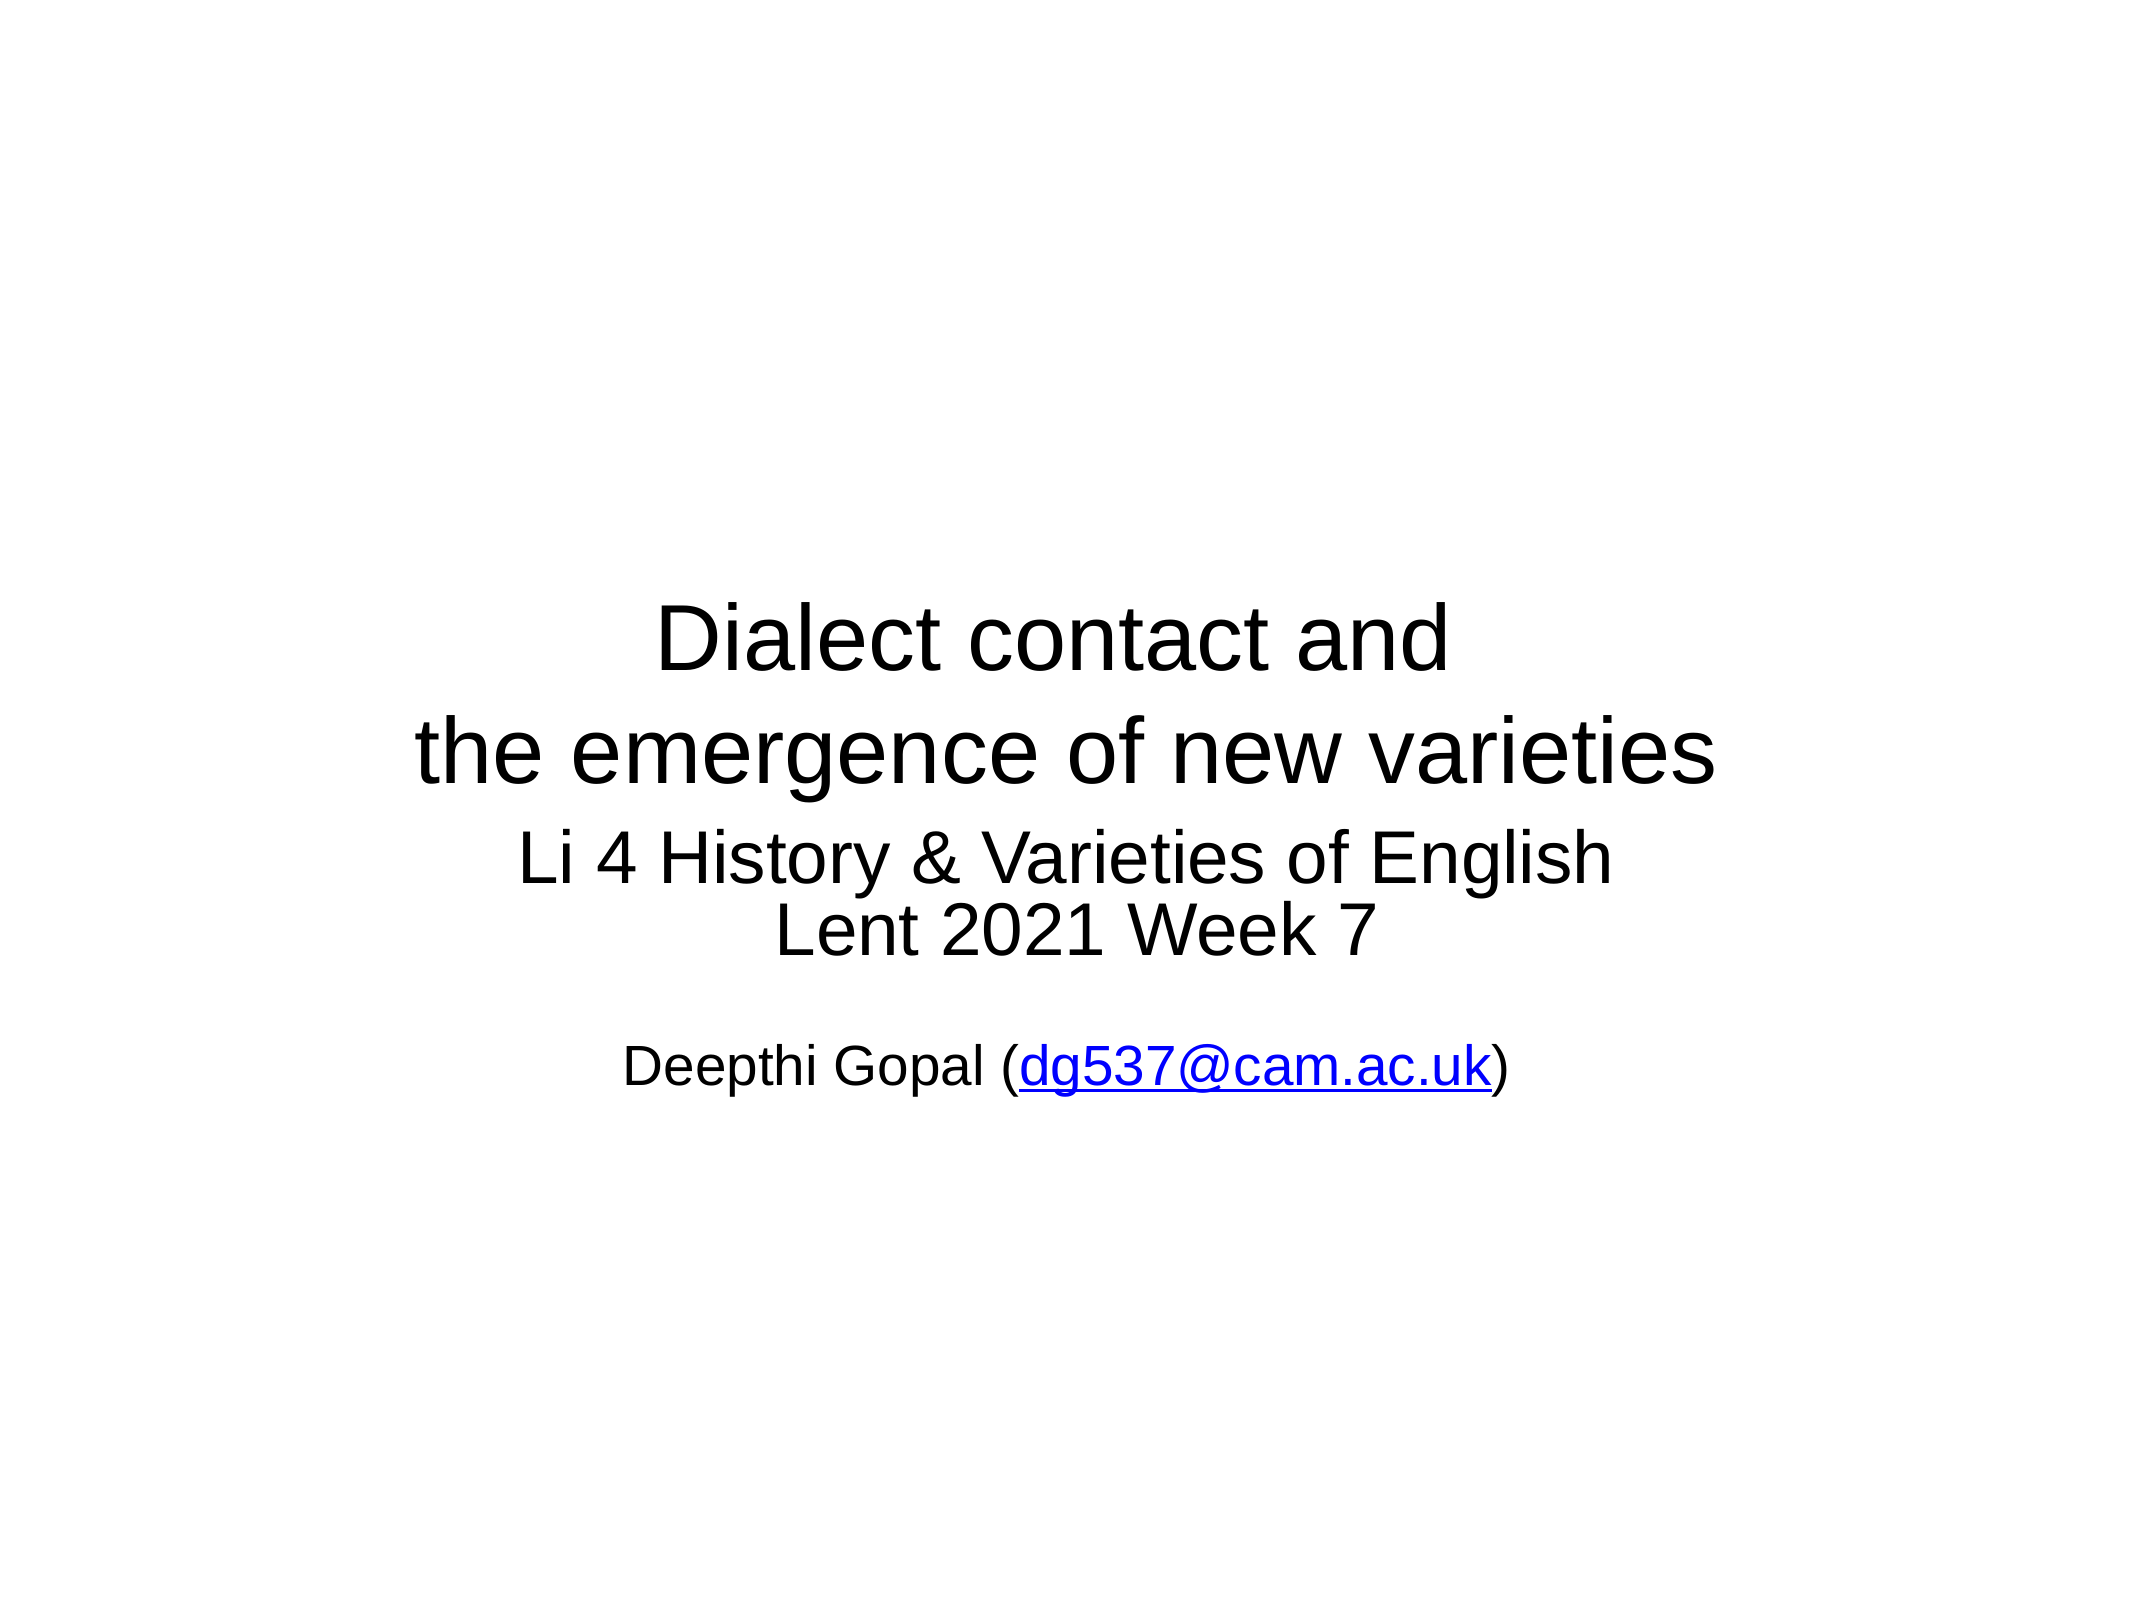

# Dialect contact and
the emergence of new varieties
Li 4 History & Varieties of English
 Lent 2021 Week 7
Deepthi Gopal (dg537@cam.ac.uk)